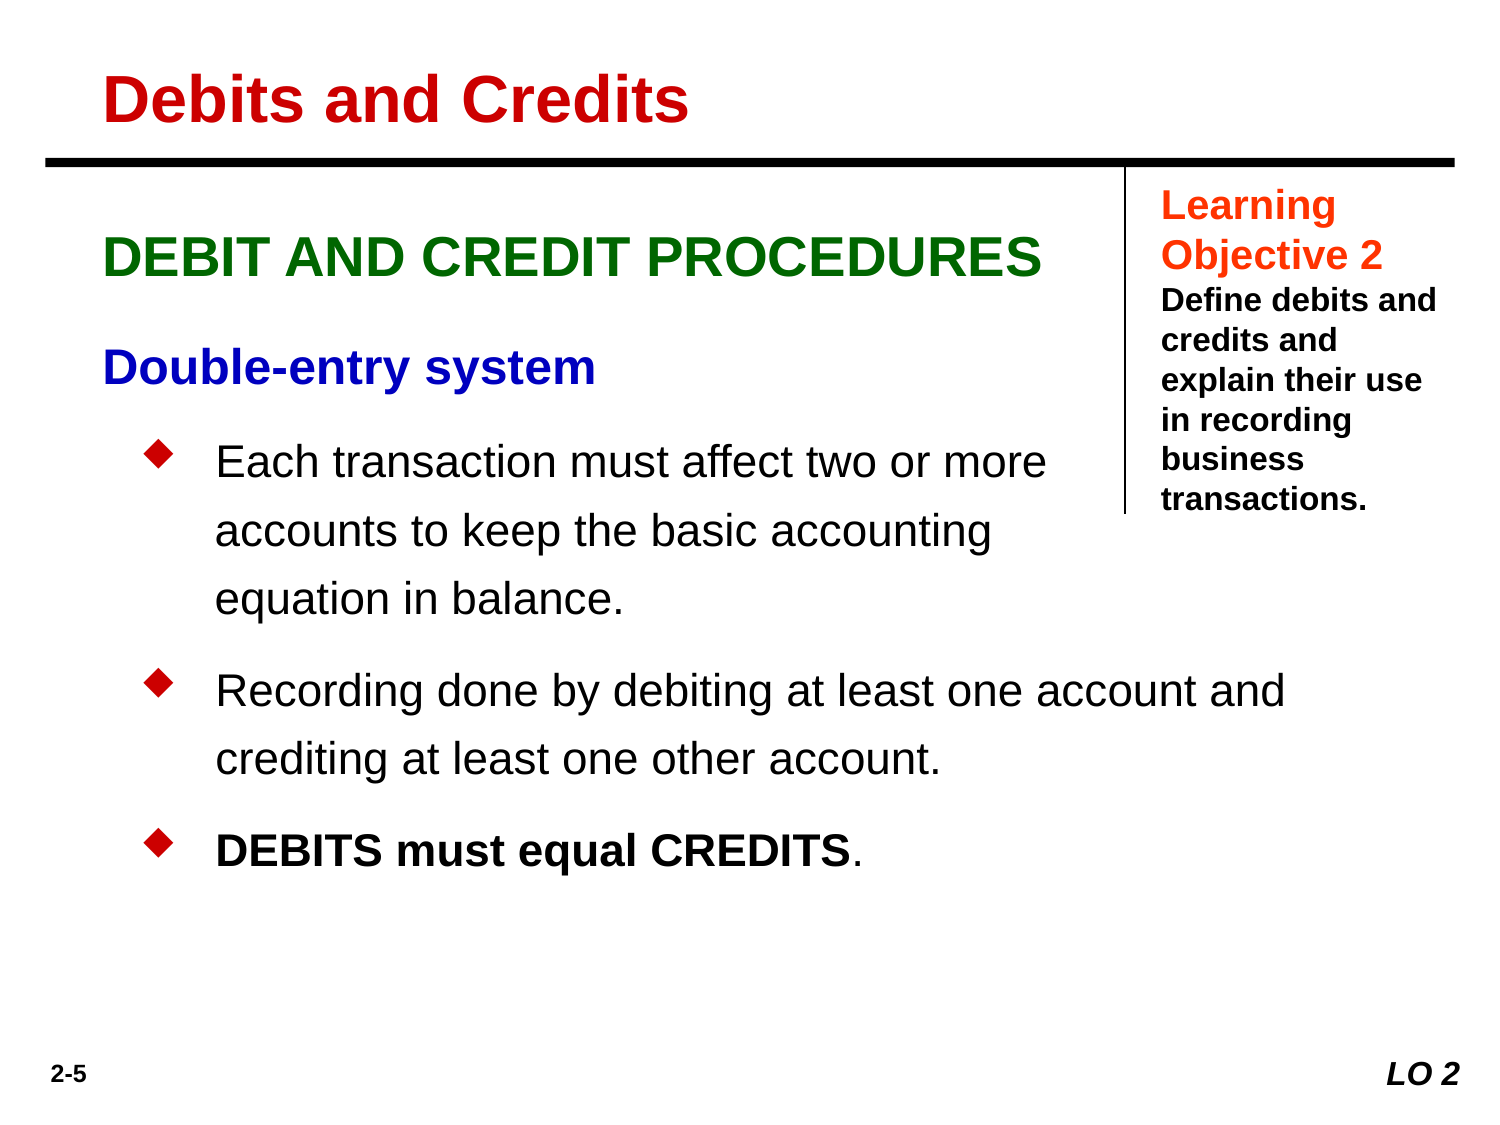

Debits and Credits

Learning Objective 2  Define debits and credits and explain their use in recording business transactions.
DEBIT AND CREDIT PROCEDURES
Double-entry system
Each transaction must affect two or more
accounts to keep the basic accounting
equation in balance.
Recording done by debiting at least one account and crediting at least one other account.
DEBITS must equal CREDITS.
LO 2